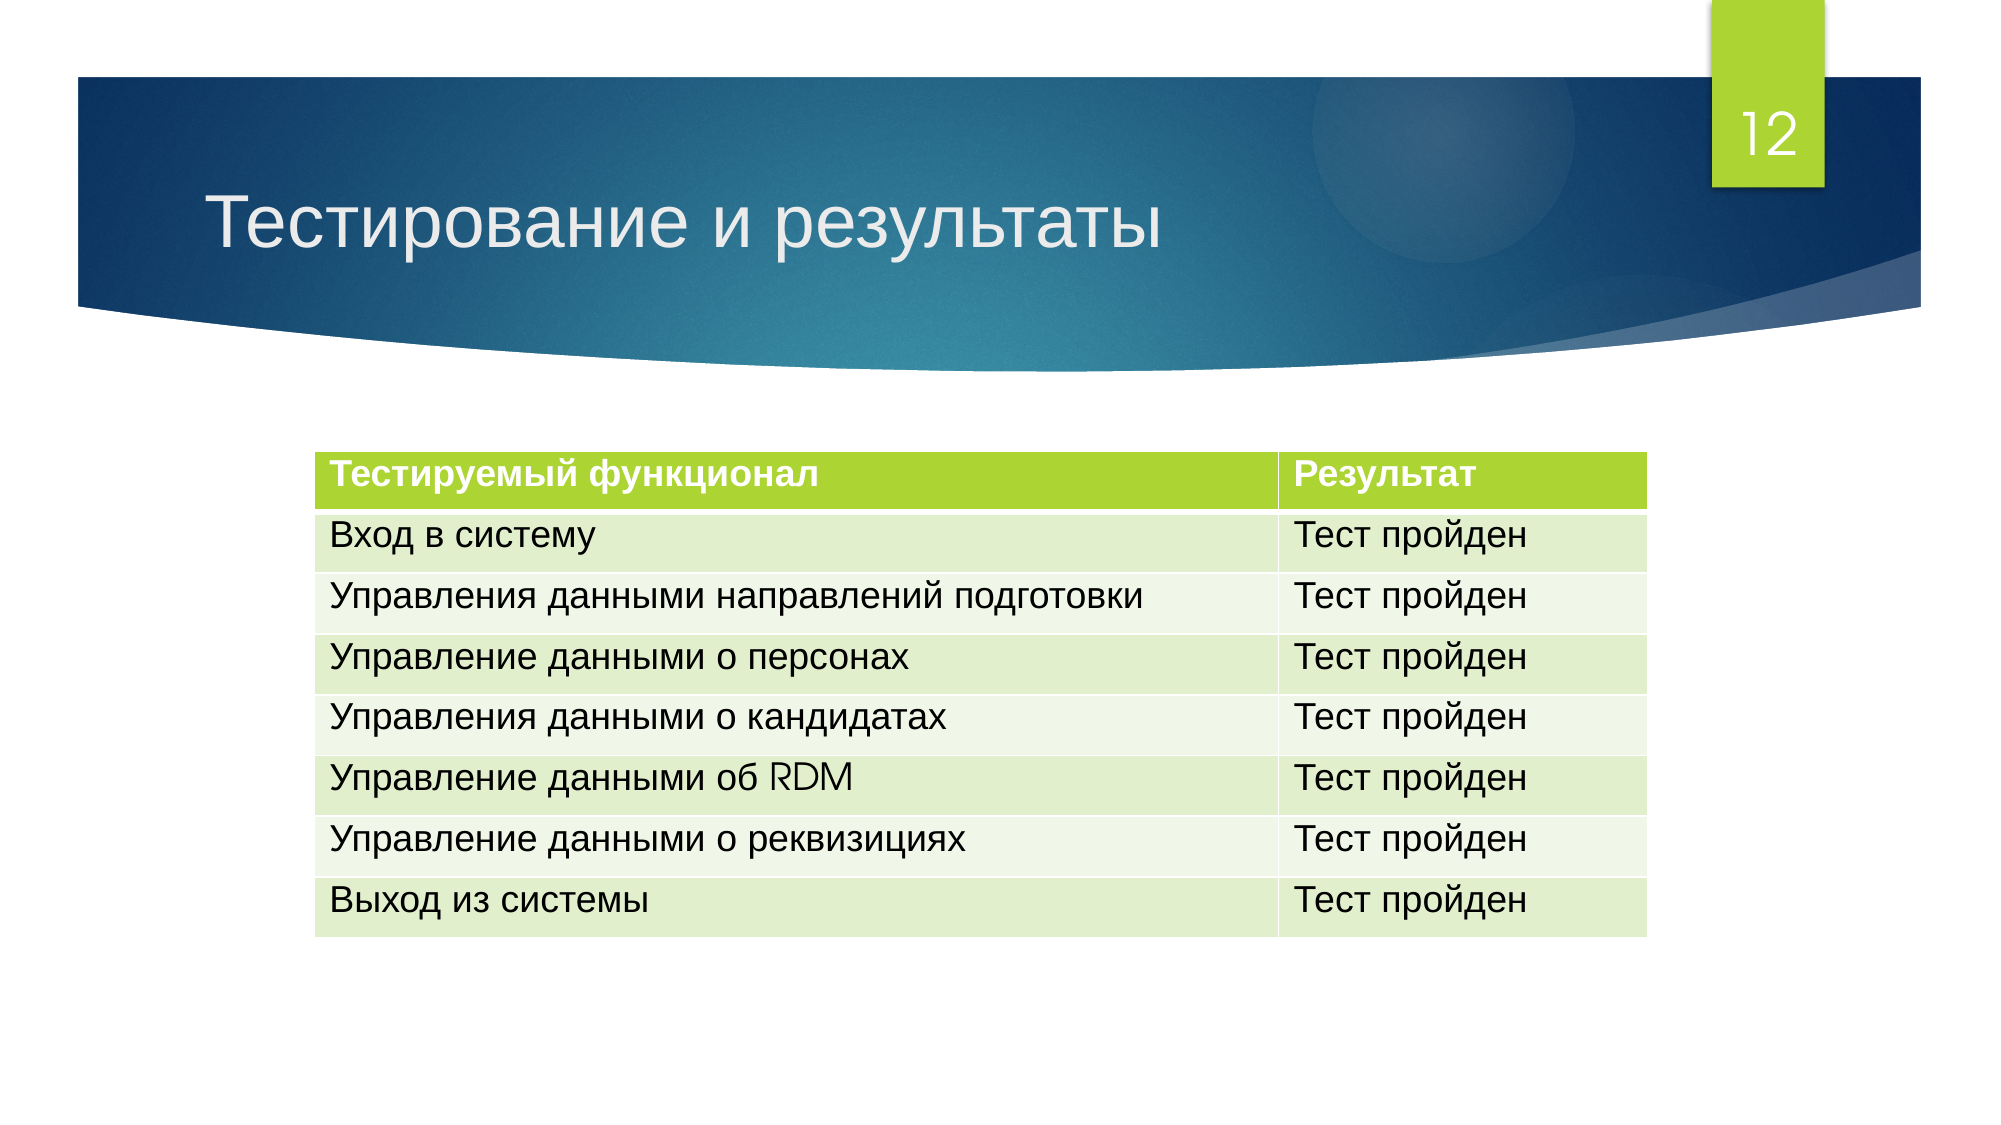

12
# Тестирование и результаты
| Тестируемый функционал | Результат |
| --- | --- |
| Вход в систему | Тест пройден |
| Управления данными направлений подготовки | Тест пройден |
| Управление данными о персонах | Тест пройден |
| Управления данными о кандидатах | Тест пройден |
| Управление данными об RDM | Тест пройден |
| Управление данными о реквизициях | Тест пройден |
| Выход из системы | Тест пройден |